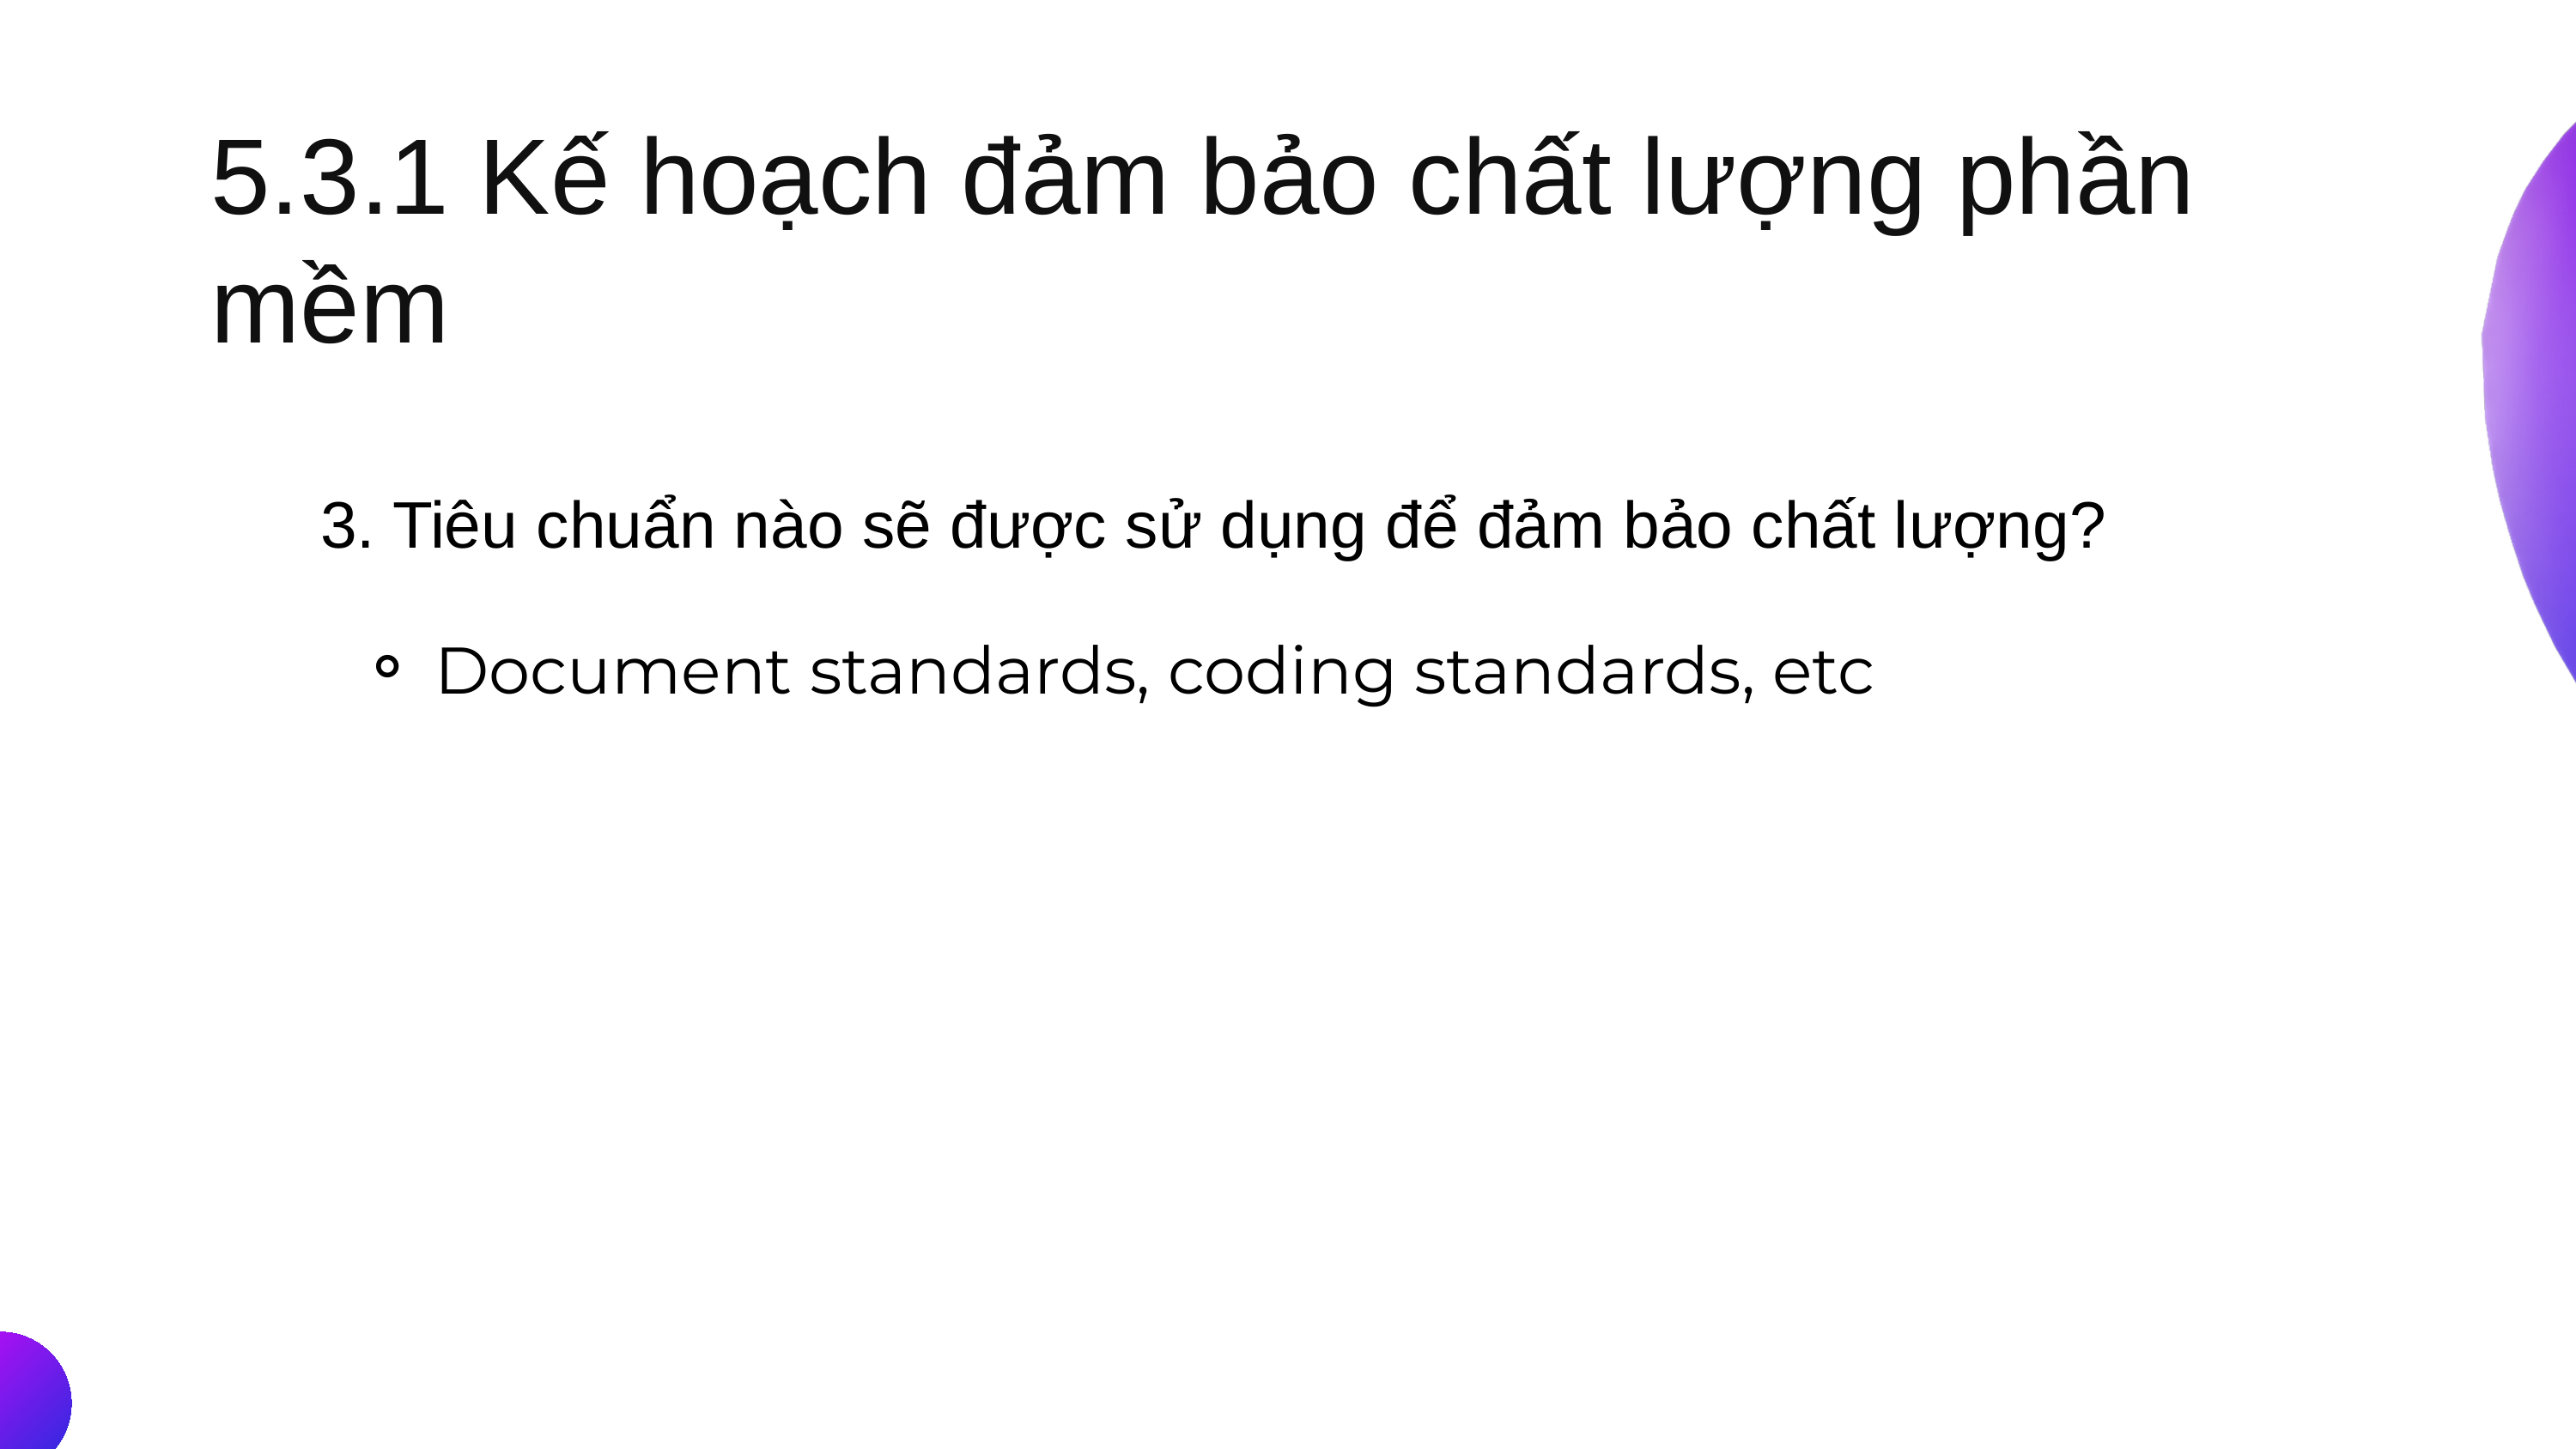

5.3.1 Kế hoạch đảm bảo chất lượng phần mềm

      3. Tiêu chuẩn nào sẽ được sử dụng để đảm bảo chất lượng?
Document standards, coding standards, etc